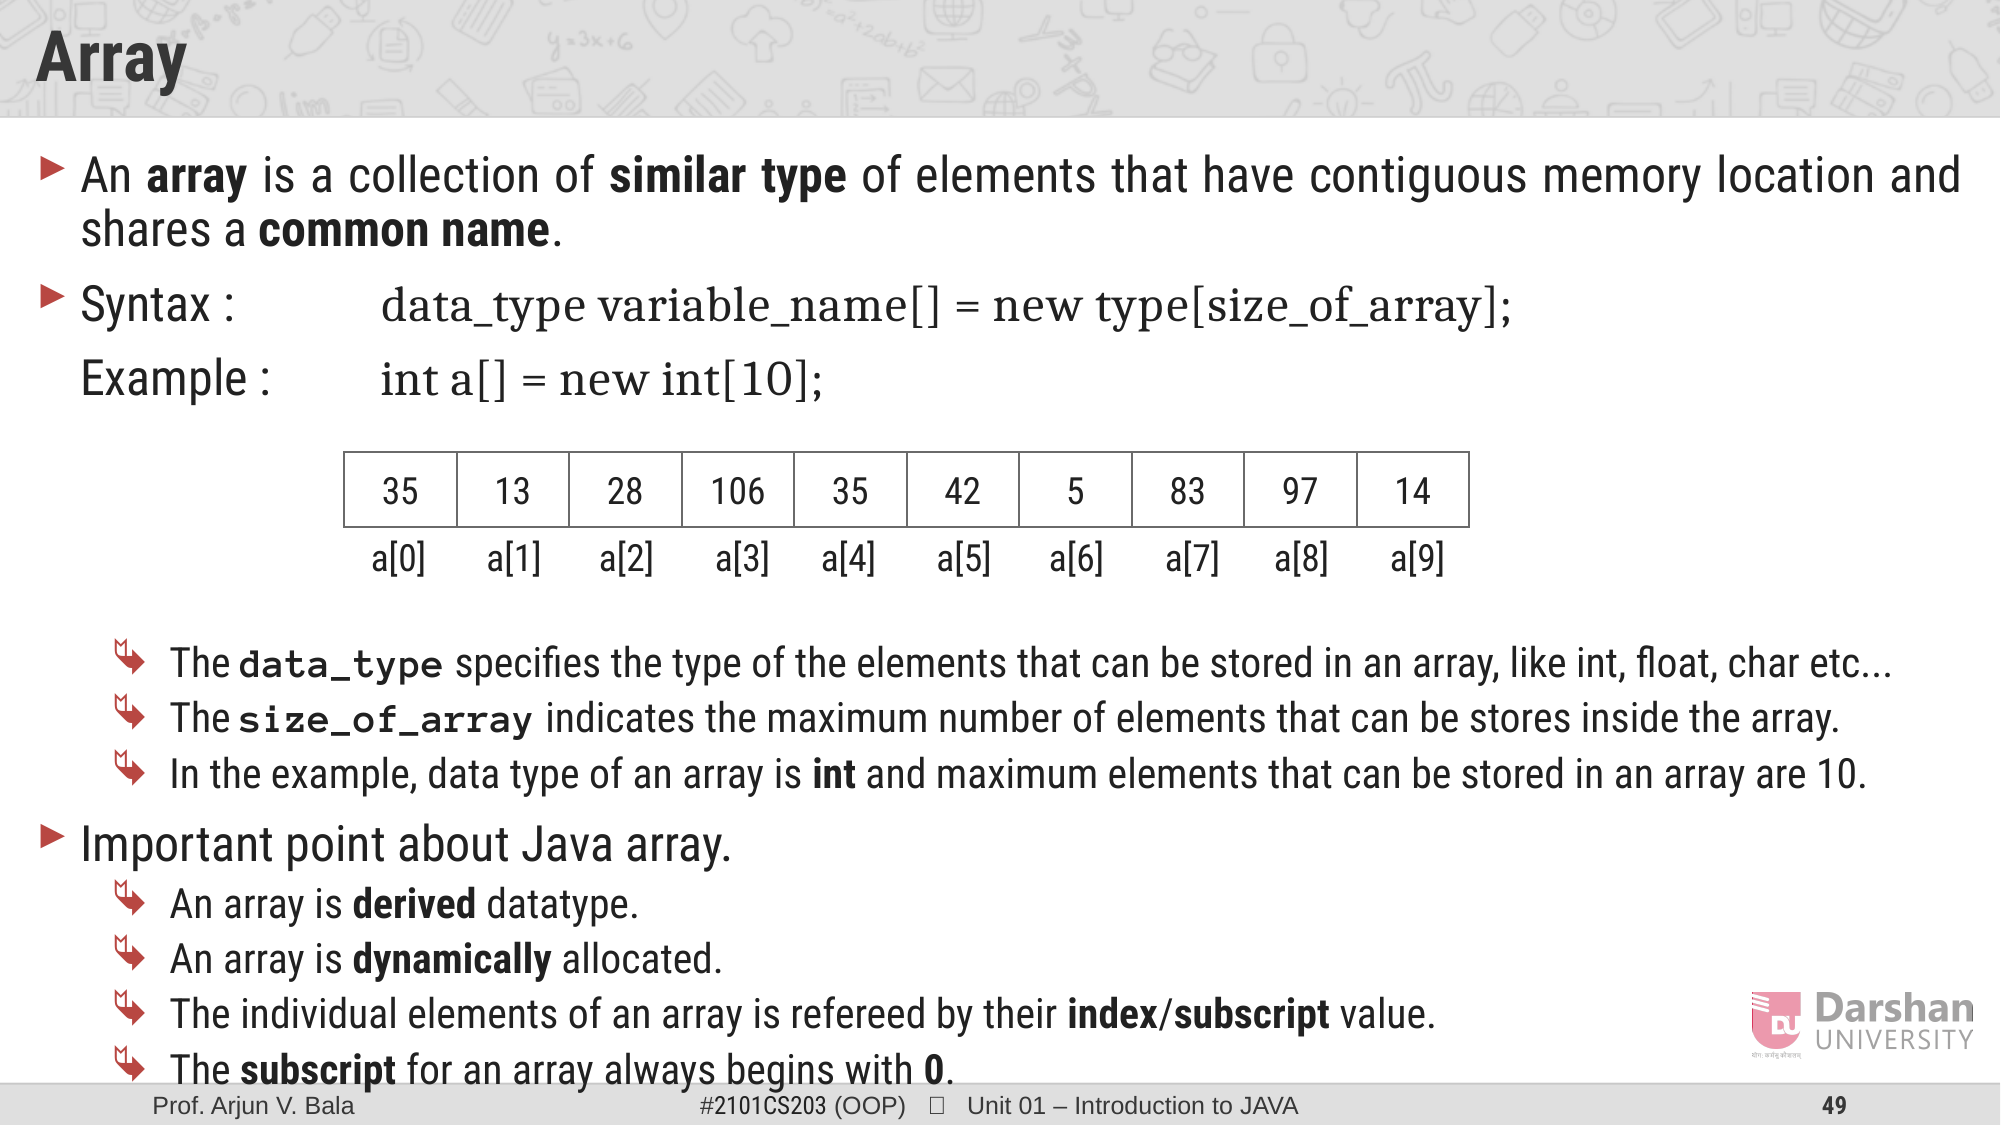

# Array
An array is a collection of similar type of elements that have contiguous memory location and shares a common name.
Syntax :	data_type variable_name[] = new type[size_of_array];
	Example :	int a[] = new int[10];

The data_type specifies the type of the elements that can be stored in an array, like int, float, char etc...
The size_of_array indicates the maximum number of elements that can be stores inside the array.
In the example, data type of an array is int and maximum elements that can be stored in an array are 10.
Important point about Java array.
An array is derived datatype.
An array is dynamically allocated.
The individual elements of an array is refereed by their index/subscript value.
The subscript for an array always begins with 0.

35
a[0]
13
a[1]
28
a[2]
106
a[3]
a
35
42
a[5]
5
a[6]
83
a[7]
97
a[8]
14
a[9]
a[4]